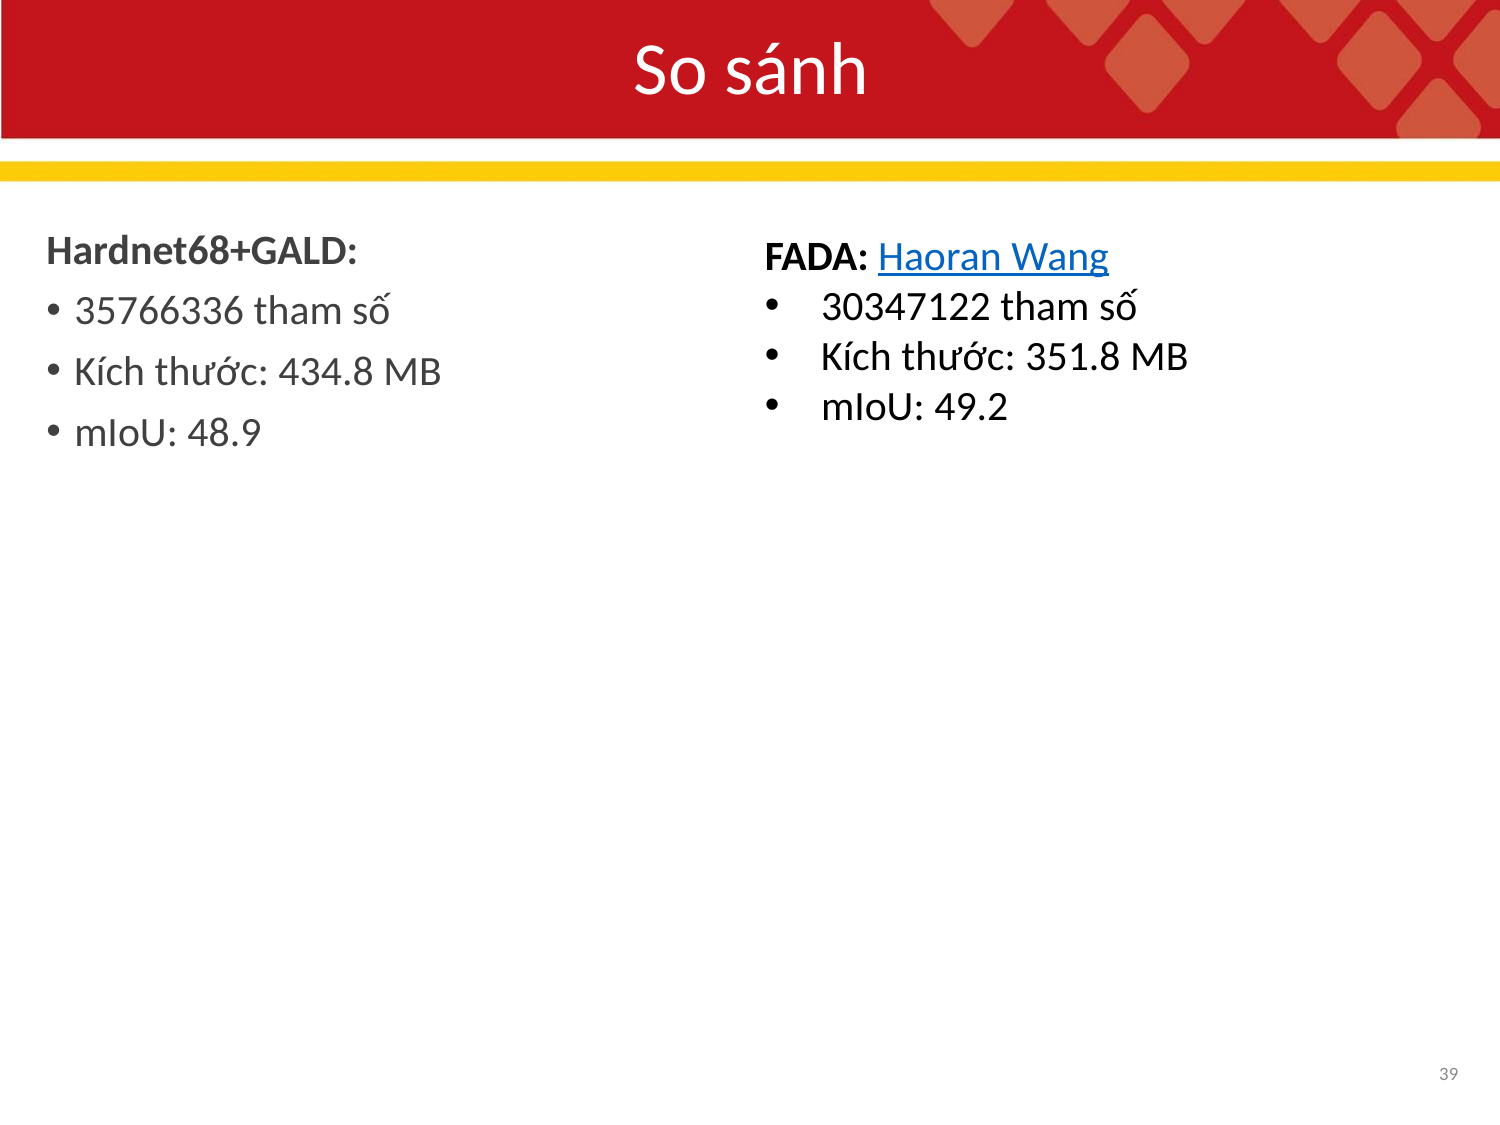

# So sánh
Hardnet68+GALD:
35766336 tham số
Kích thước: 434.8 MB
mIoU: 48.9

FADA: Haoran Wang
30347122 tham số
Kích thước: 351.8 MB
mIoU: 49.2
39